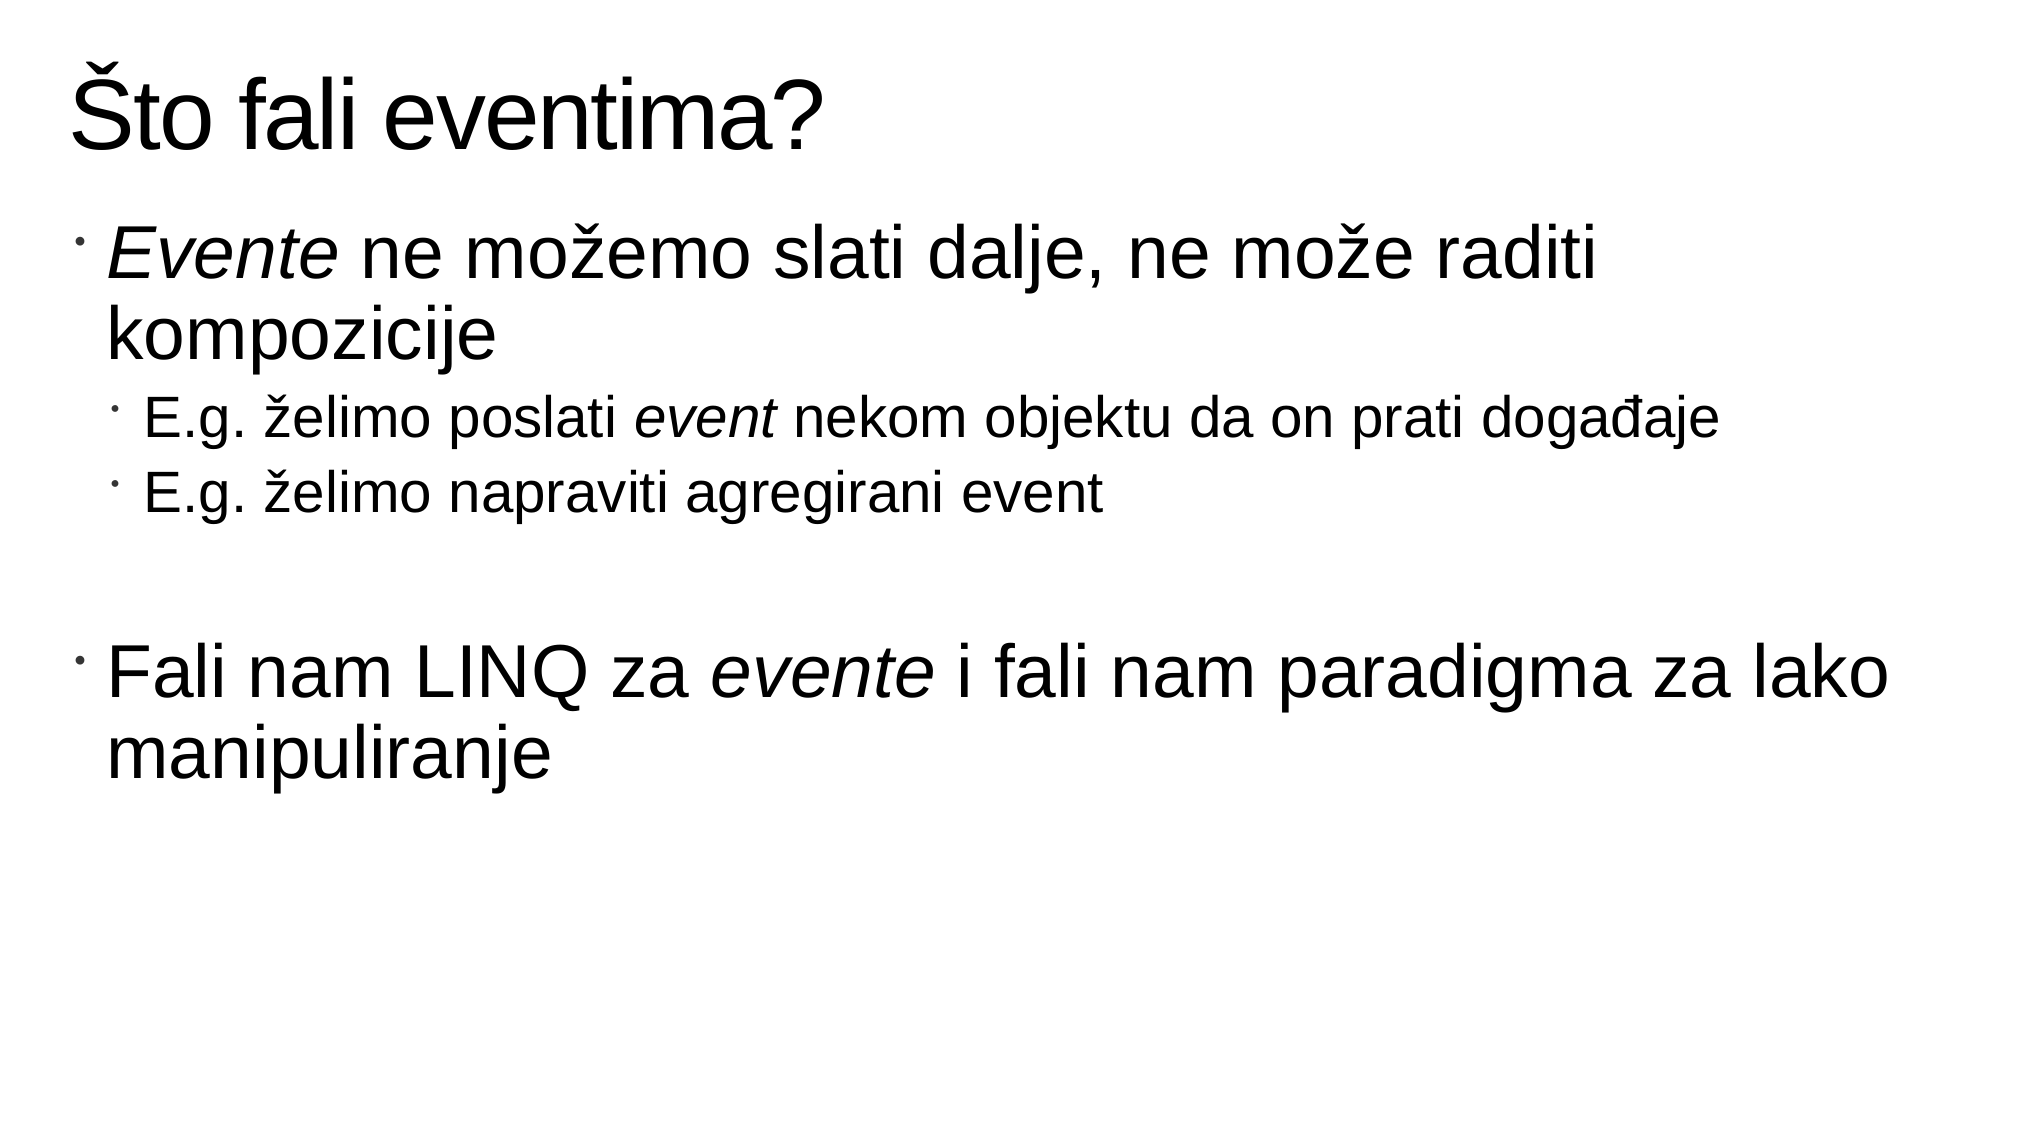

# Što fali eventima?
Evente ne možemo slati dalje, ne može raditi kompozicije
E.g. želimo poslati event nekom objektu da on prati događaje
E.g. želimo napraviti agregirani event

Fali nam LINQ za evente i fali nam paradigma za lako manipuliranje